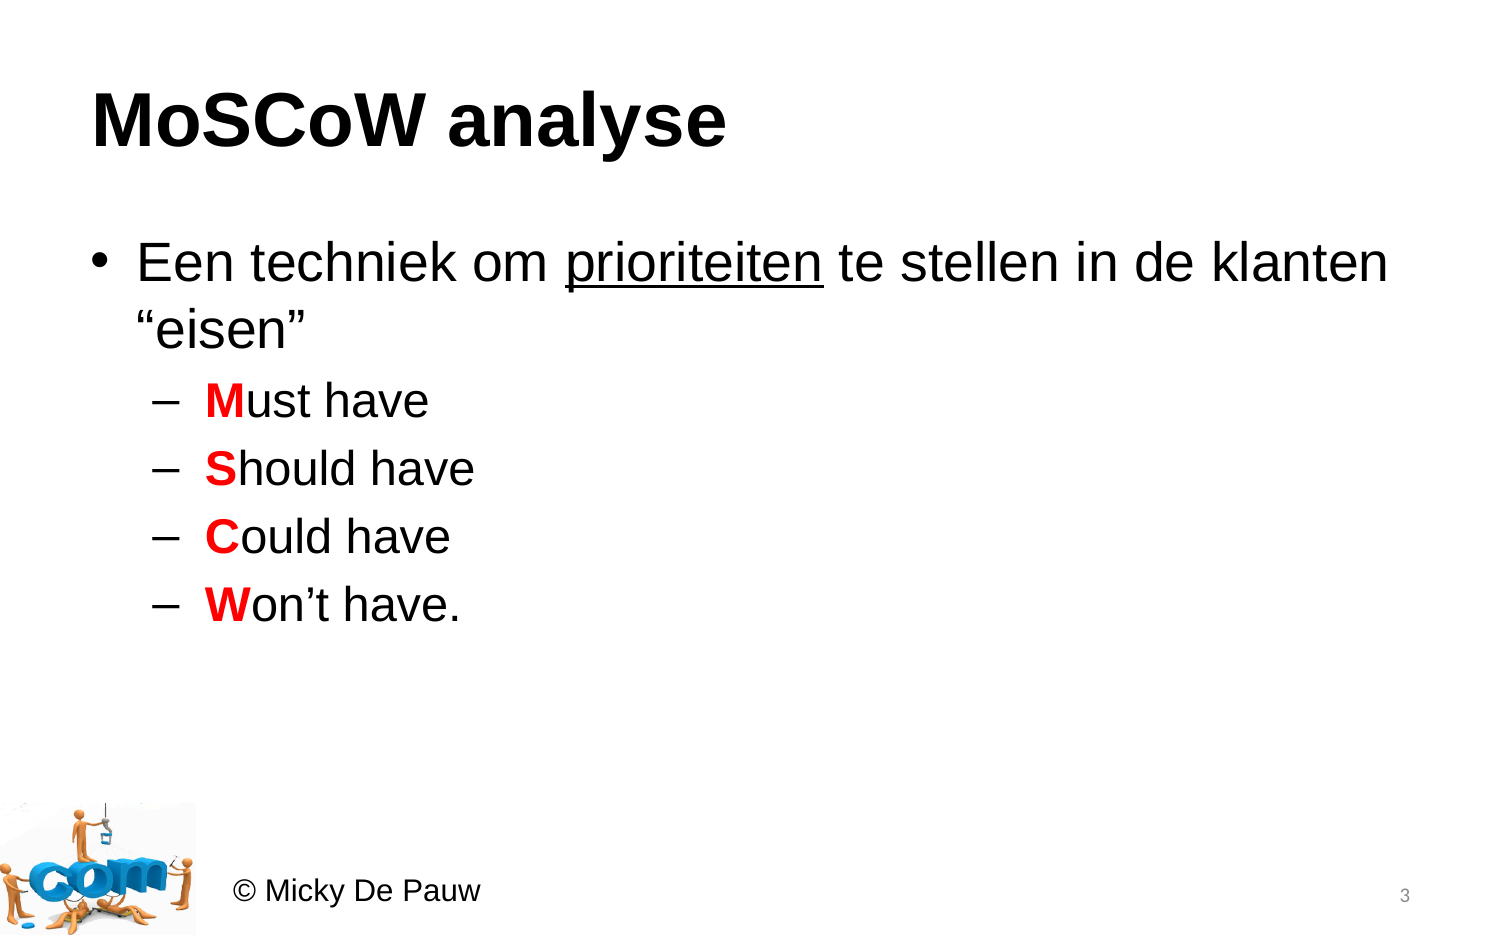

# MoSCoW analyse
Een techniek om prioriteiten te stellen in de klanten “eisen”
 Must have
 Should have
 Could have
 Won’t have.

3